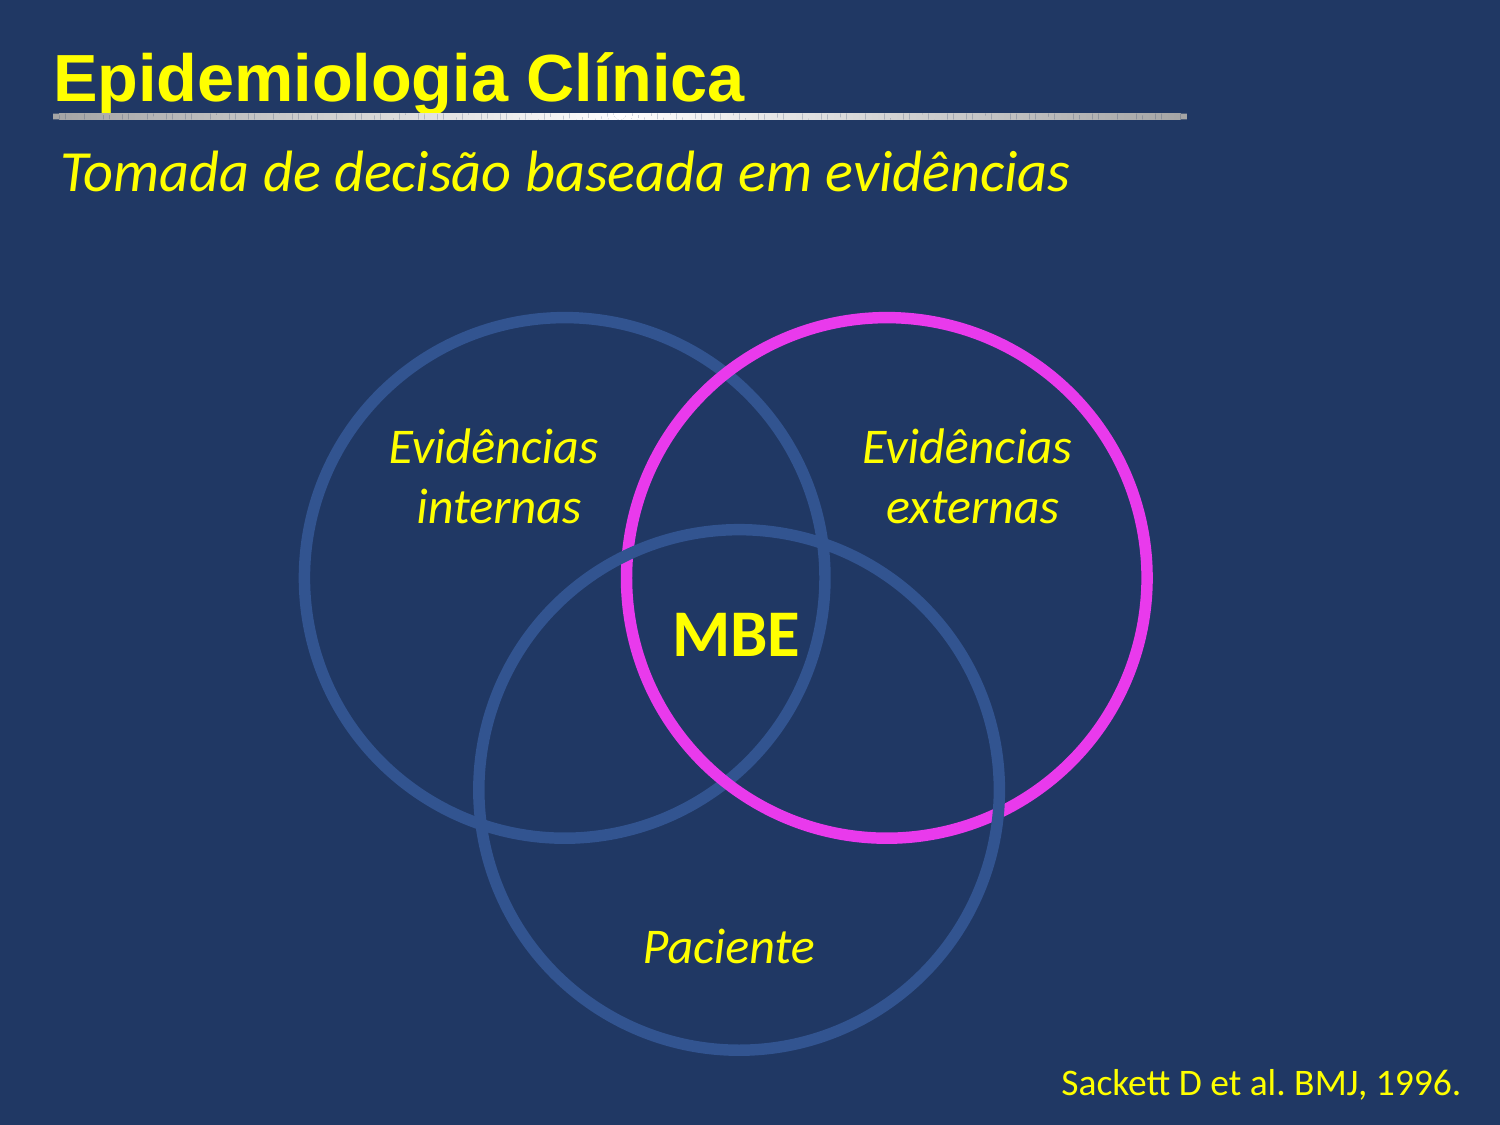

Epidemiologia Clínica

Tomada de decisão baseada em evidências

Evidências
externas
Evidências
internas

MBE
Paciente
Sackett D et al. BMJ, 1996.